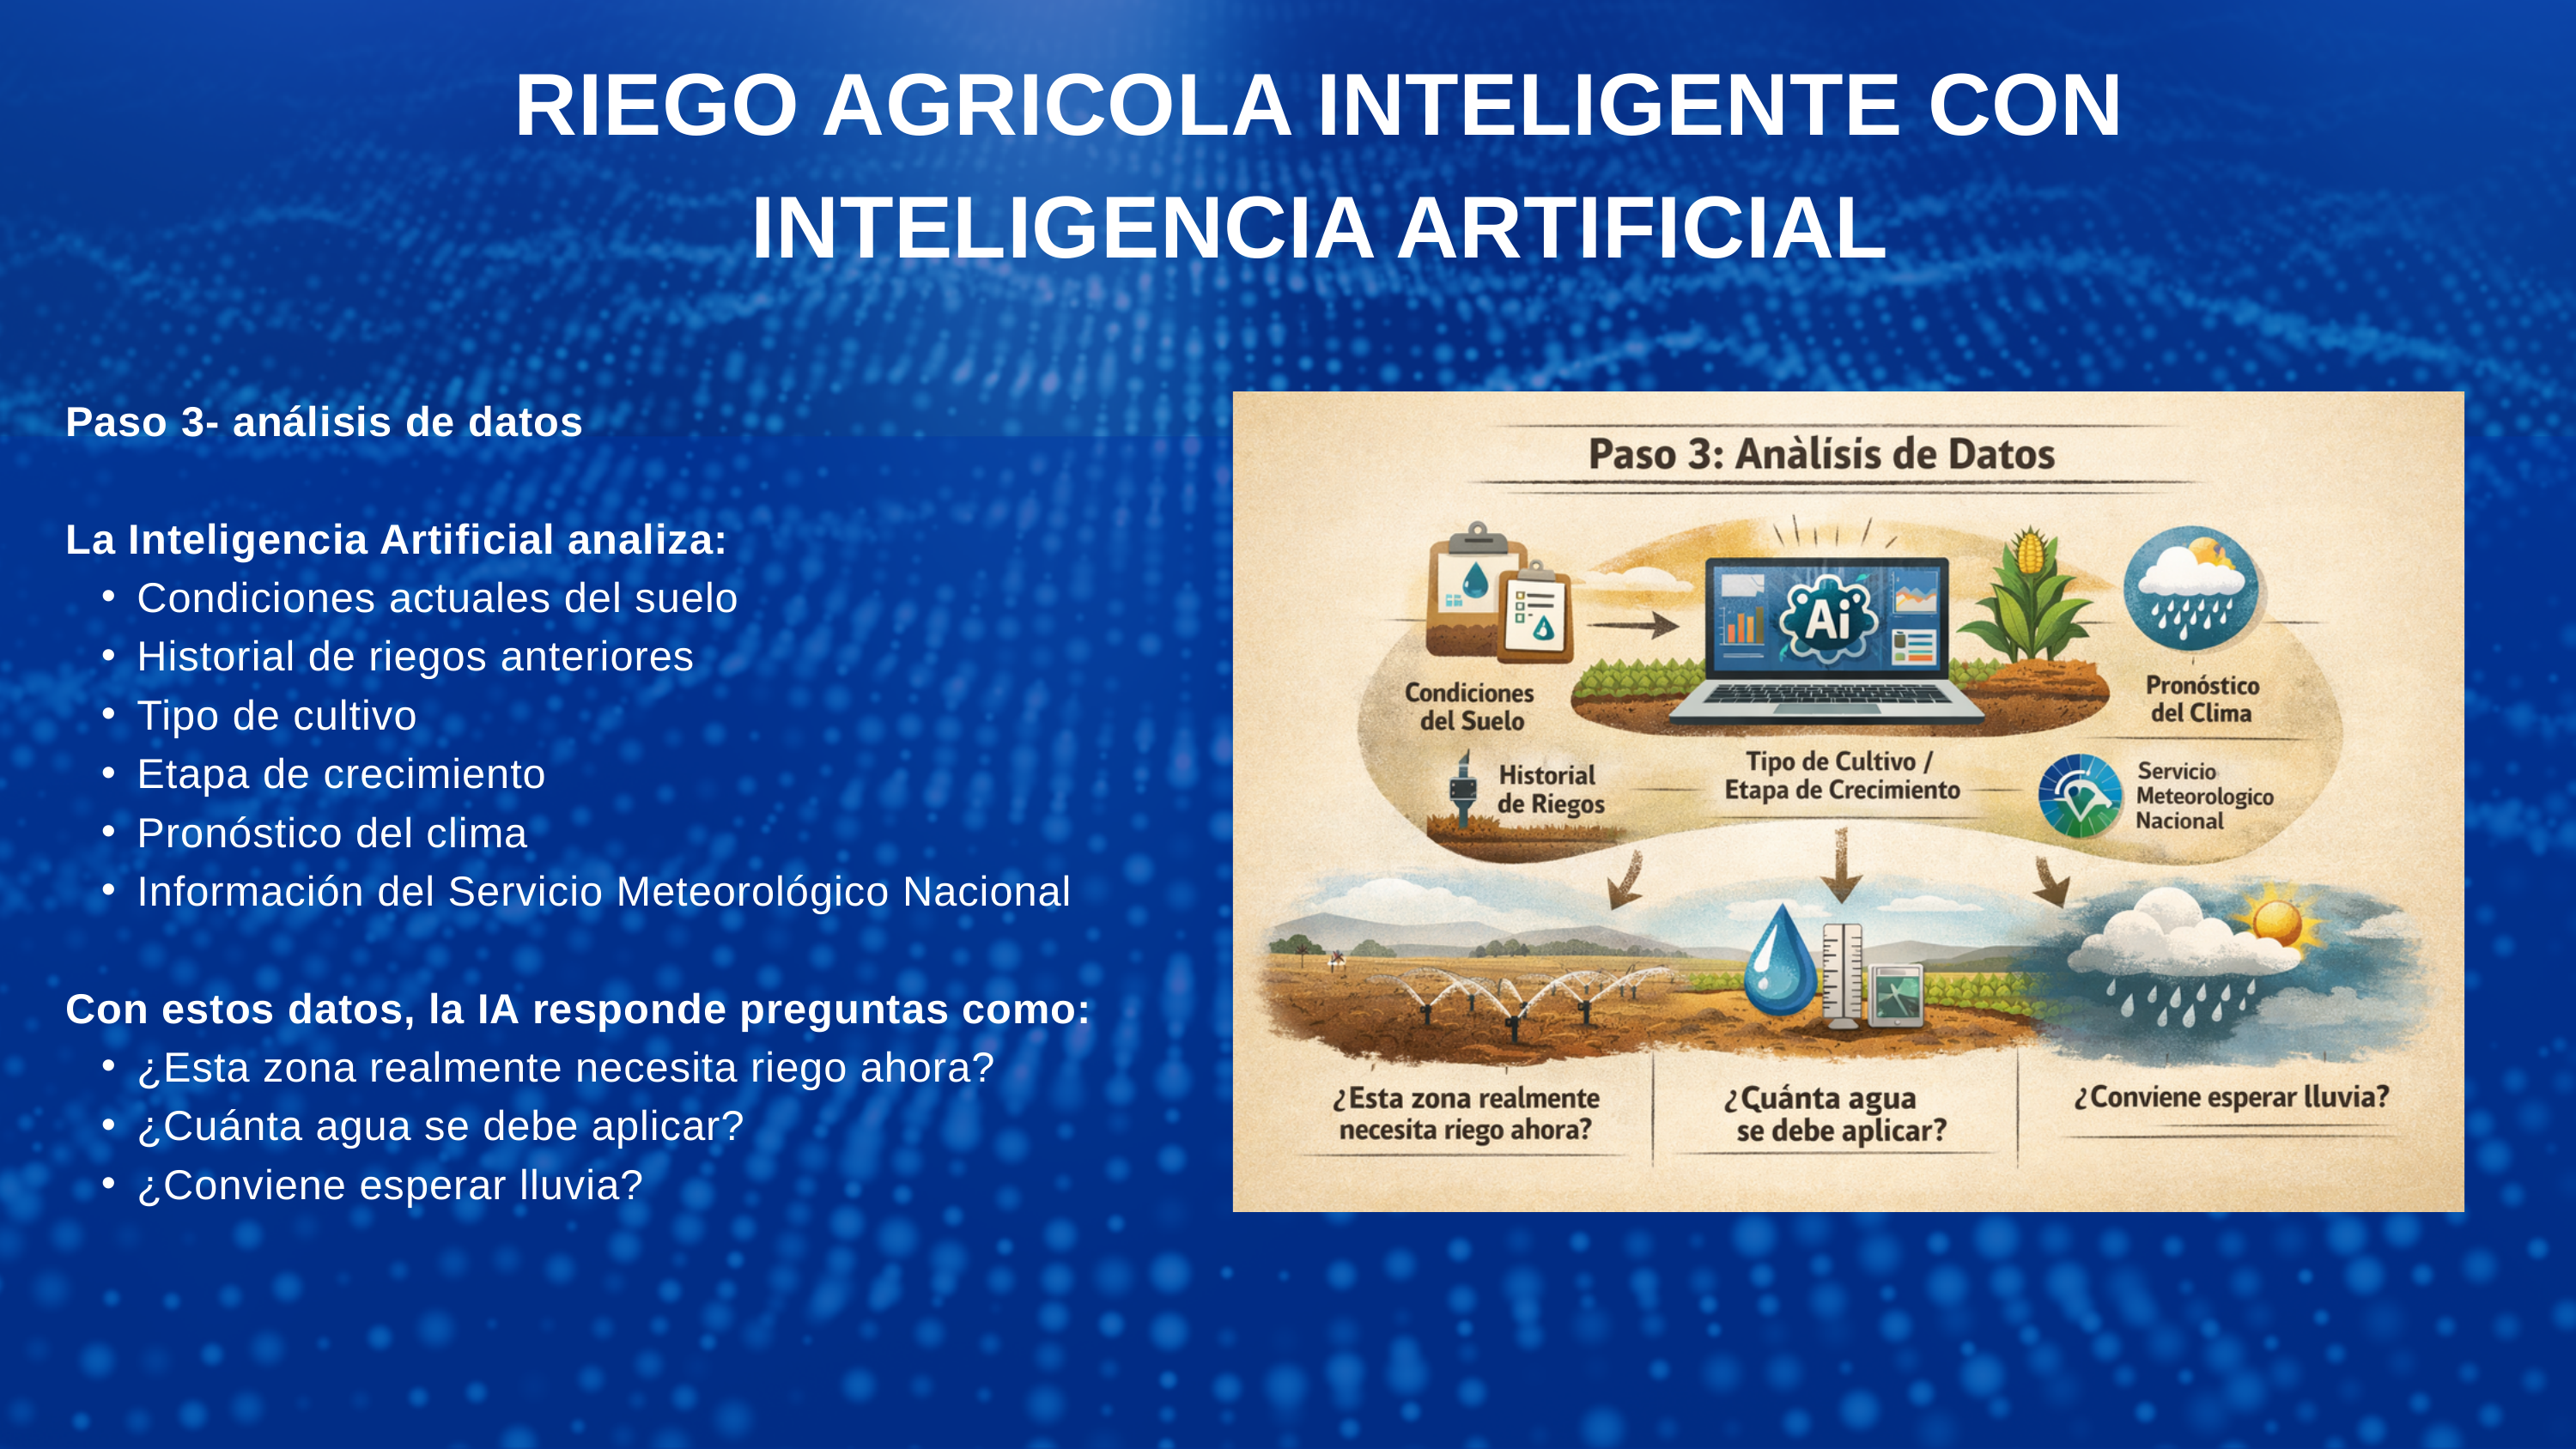

RIEGO AGRICOLA INTELIGENTE CON INTELIGENCIA ARTIFICIAL
Paso 3- análisis de datos

La Inteligencia Artificial analiza:
Condiciones actuales del suelo
Historial de riegos anteriores
Tipo de cultivo
Etapa de crecimiento
Pronóstico del clima
Información del Servicio Meteorológico Nacional

Con estos datos, la IA responde preguntas como:
¿Esta zona realmente necesita riego ahora?
¿Cuánta agua se debe aplicar?
¿Conviene esperar lluvia?